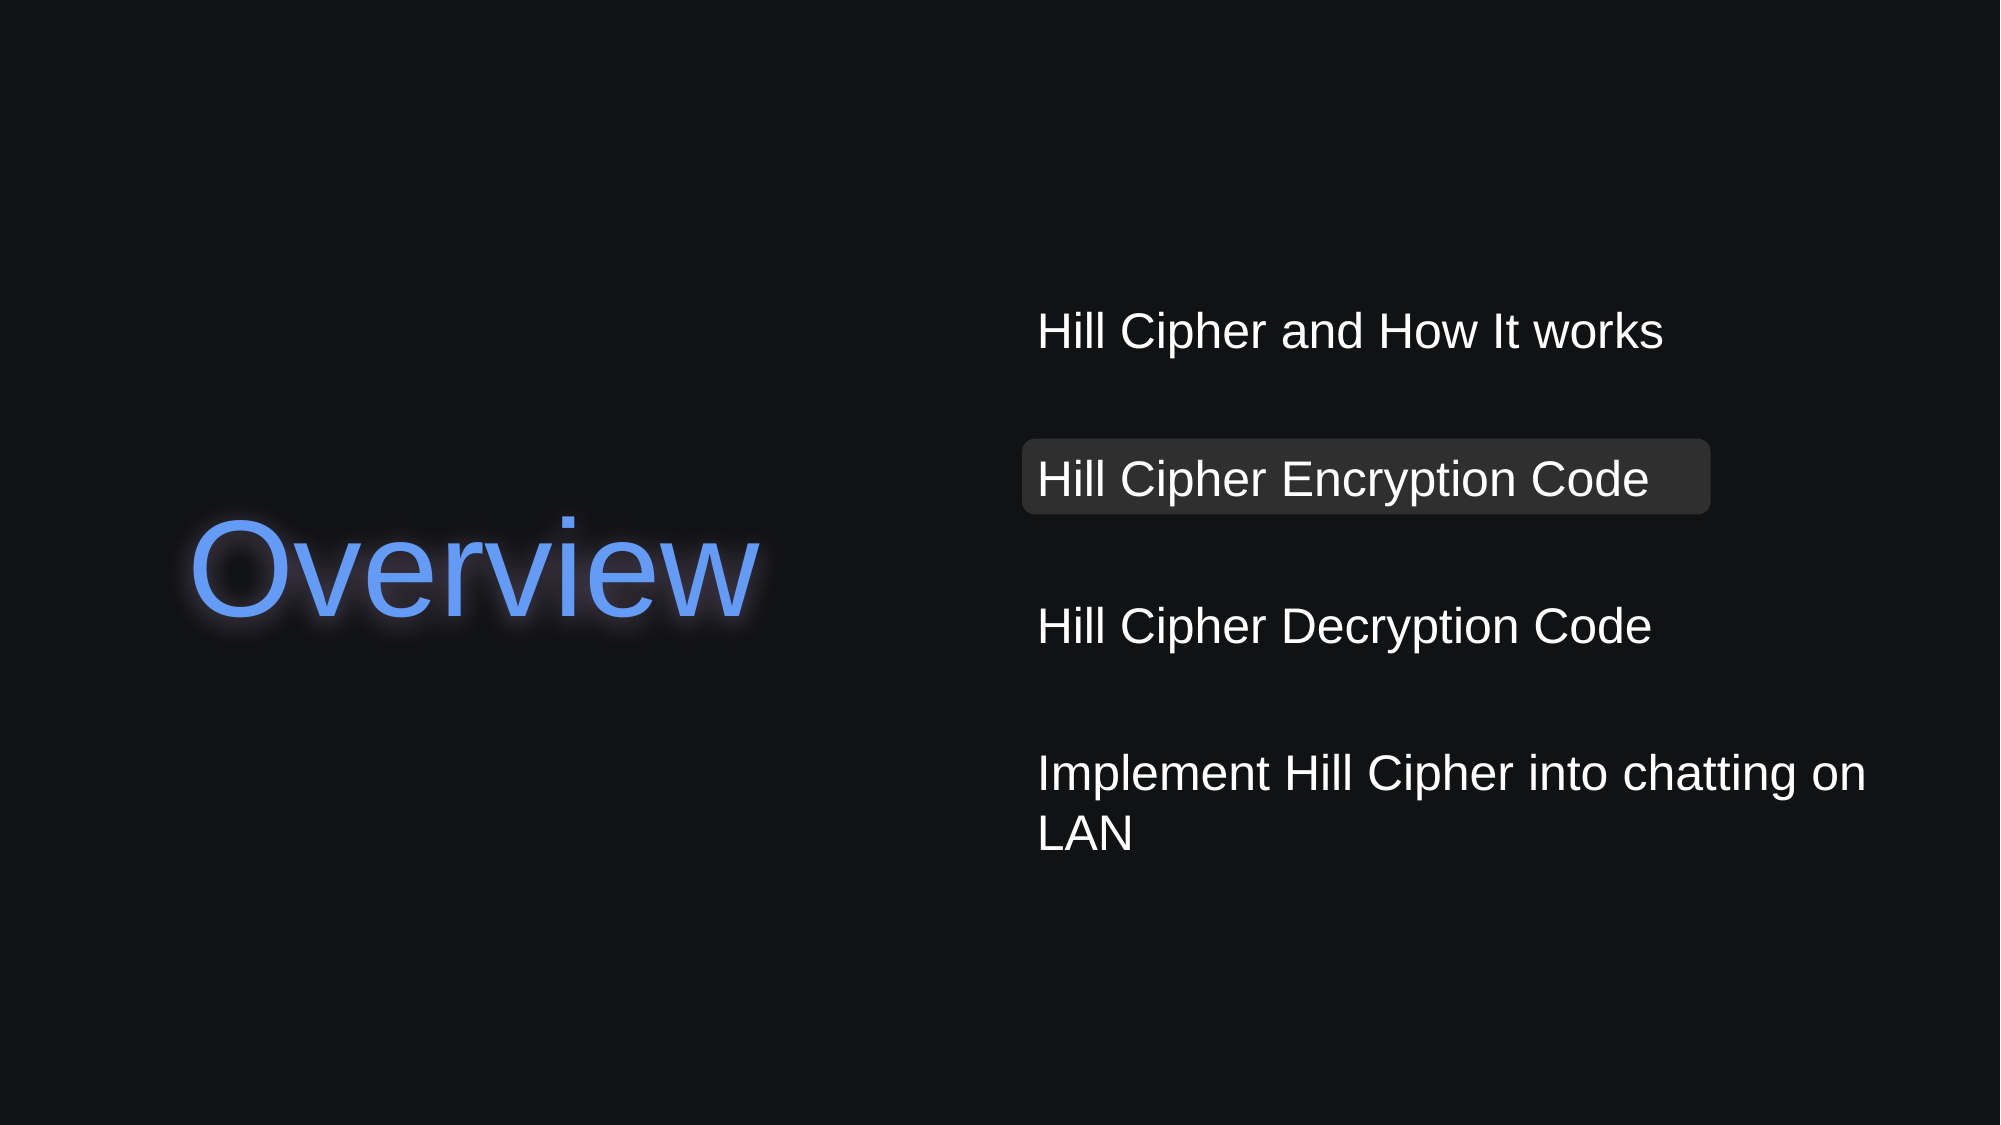

Hill Cipher and How It works

Hill Cipher Encryption Code
Overview
Hill Cipher Decryption Code
Implement Hill Cipher into chatting on LAN

Message is checked to ensure that its length is a multiple of the size of the key matrix. If not, the string is appended with an 'X' to ensure that the length of the string is a multiple of the size of the key matrix.